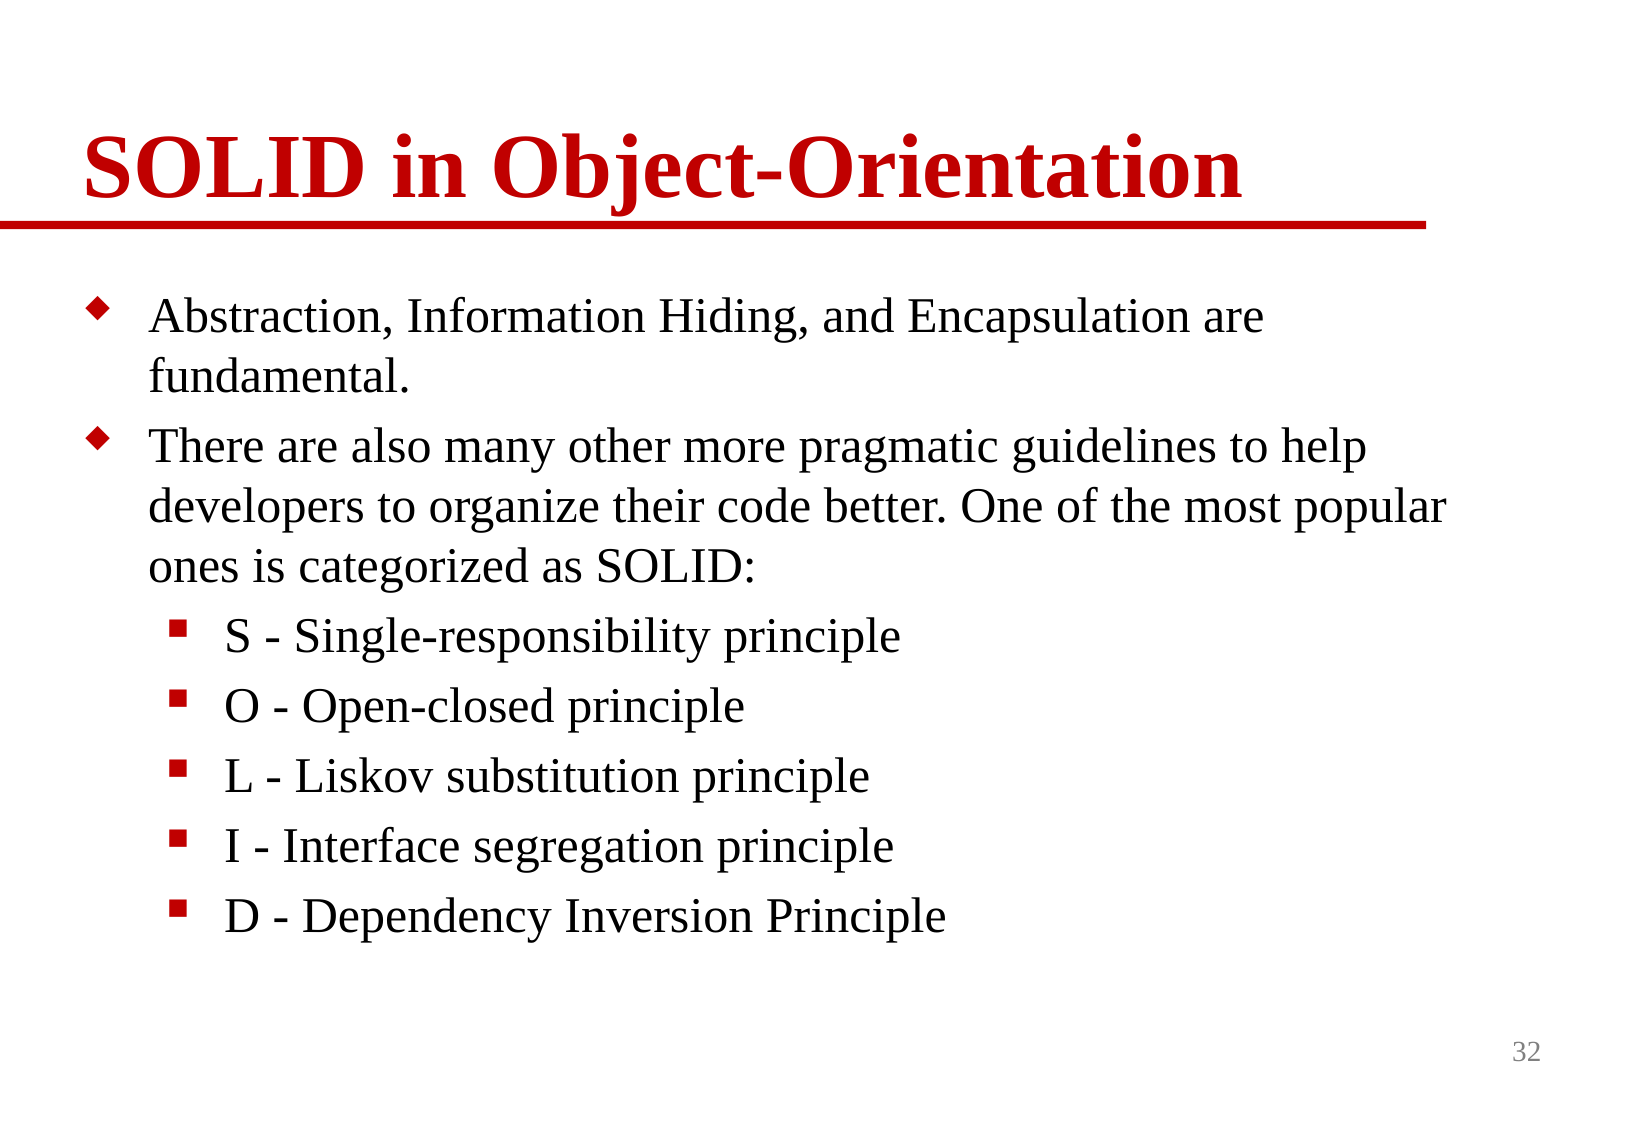

# SOLID in Object-Orientation
Abstraction, Information Hiding, and Encapsulation are fundamental.
There are also many other more pragmatic guidelines to help developers to organize their code better. One of the most popular ones is categorized as SOLID:
S - Single-responsibility principle
O - Open-closed principle
L - Liskov substitution principle
I - Interface segregation principle
D - Dependency Inversion Principle
32